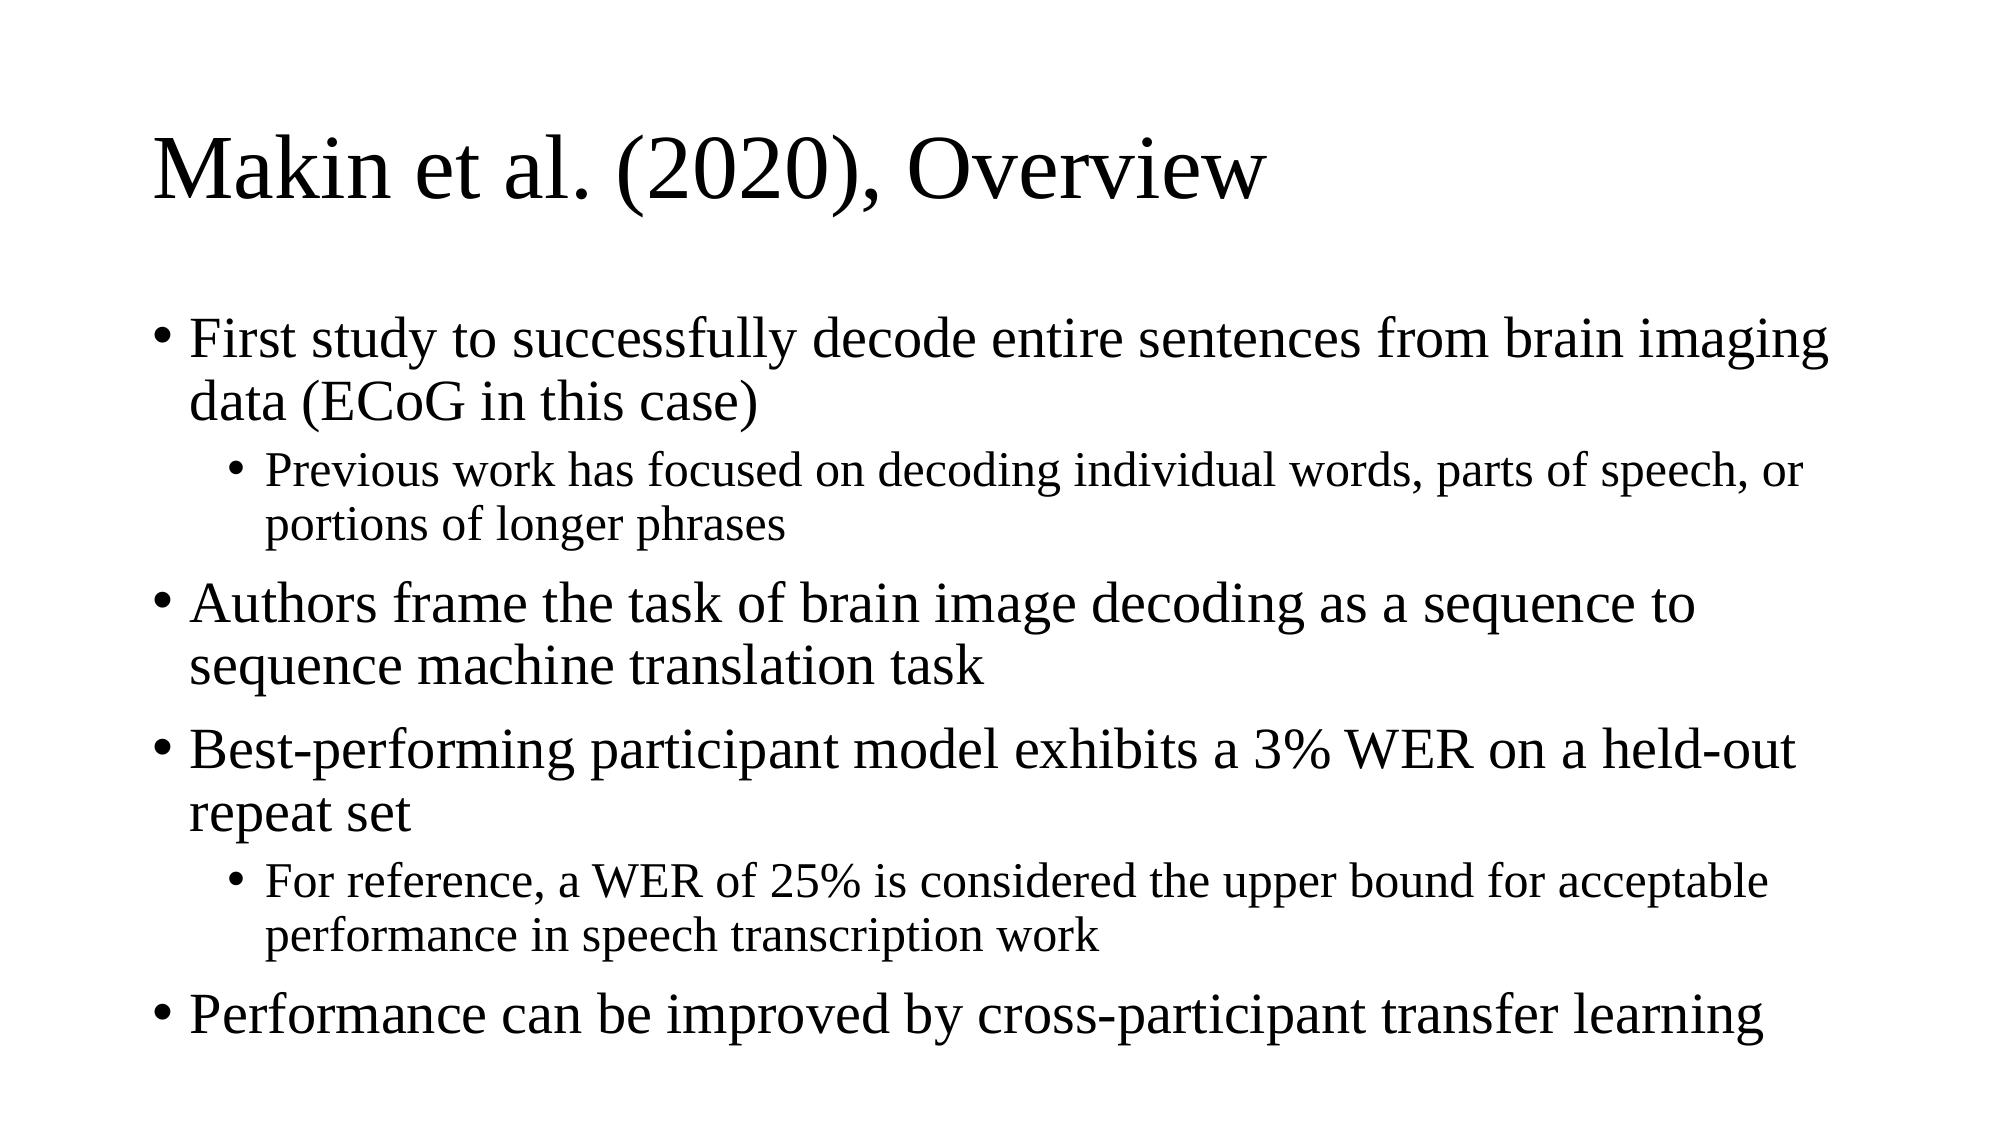

# Makin et al. (2020), Overview
First study to successfully decode entire sentences from brain imaging data (ECoG in this case)
Previous work has focused on decoding individual words, parts of speech, or portions of longer phrases
Authors frame the task of brain image decoding as a sequence to sequence machine translation task
Best-performing participant model exhibits a 3% WER on a held-out repeat set
For reference, a WER of 25% is considered the upper bound for acceptable performance in speech transcription work
Performance can be improved by cross-participant transfer learning